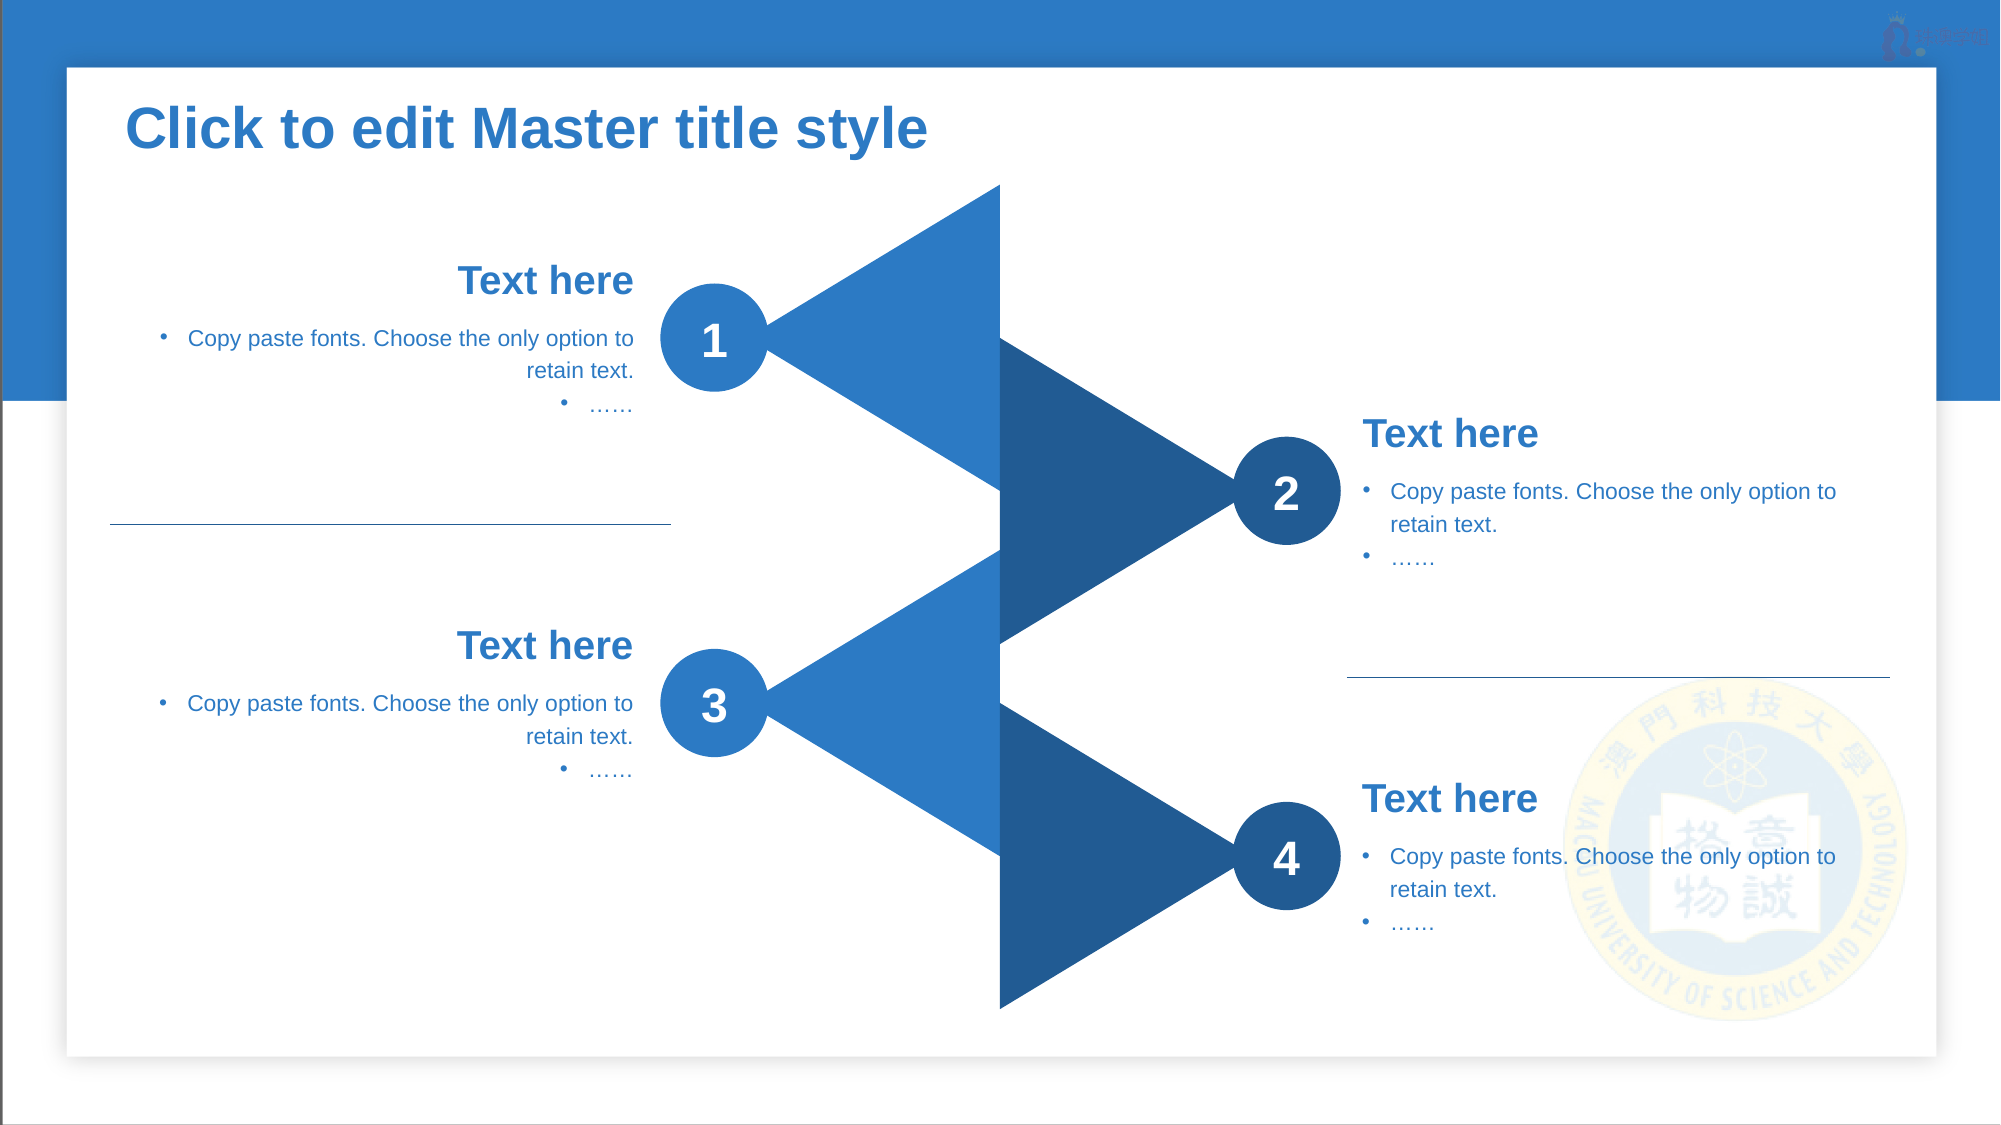

# Click to edit Master title style

Text here
1
Copy paste fonts. Choose the only option to retain text.
……

Text here
2
Copy paste fonts. Choose the only option to retain text.
……

Text here
3
Copy paste fonts. Choose the only option to retain text.
……

Text here
4
Copy paste fonts. Choose the only option to retain text.
……